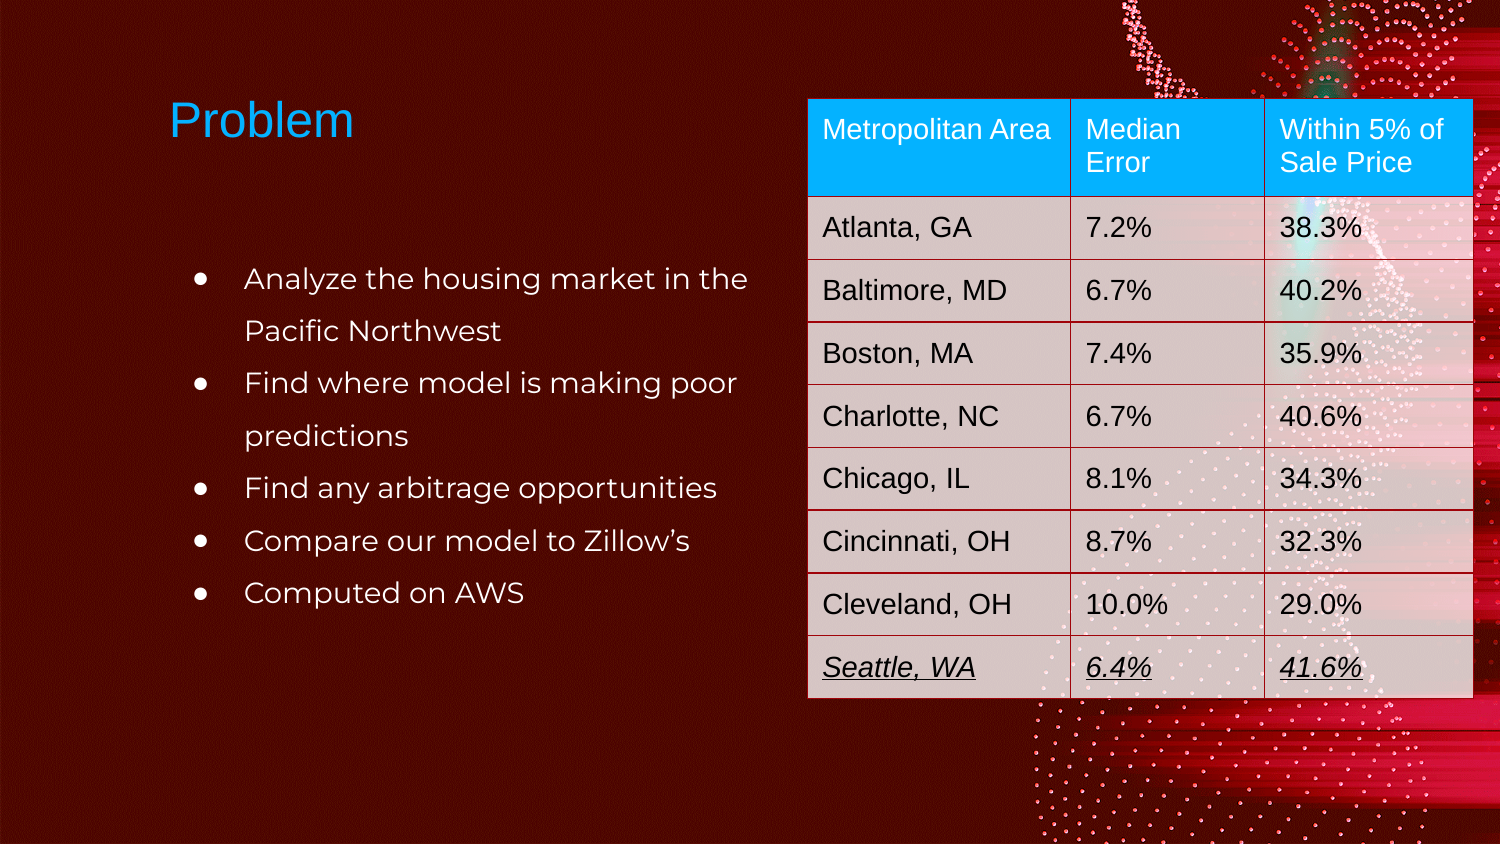

# Problem
| Metropolitan Area | Median Error | Within 5% of Sale Price |
| --- | --- | --- |
| Atlanta, GA | 7.2% | 38.3% |
| Baltimore, MD | 6.7% | 40.2% |
| Boston, MA | 7.4% | 35.9% |
| Charlotte, NC | 6.7% | 40.6% |
| Chicago, IL | 8.1% | 34.3% |
| Cincinnati, OH | 8.7% | 32.3% |
| Cleveland, OH | 10.0% | 29.0% |
| Seattle, WA | 6.4% | 41.6% |
Analyze the housing market in the Pacific Northwest
Find where model is making poor predictions
Find any arbitrage opportunities
Compare our model to Zillow’s
Computed on AWS